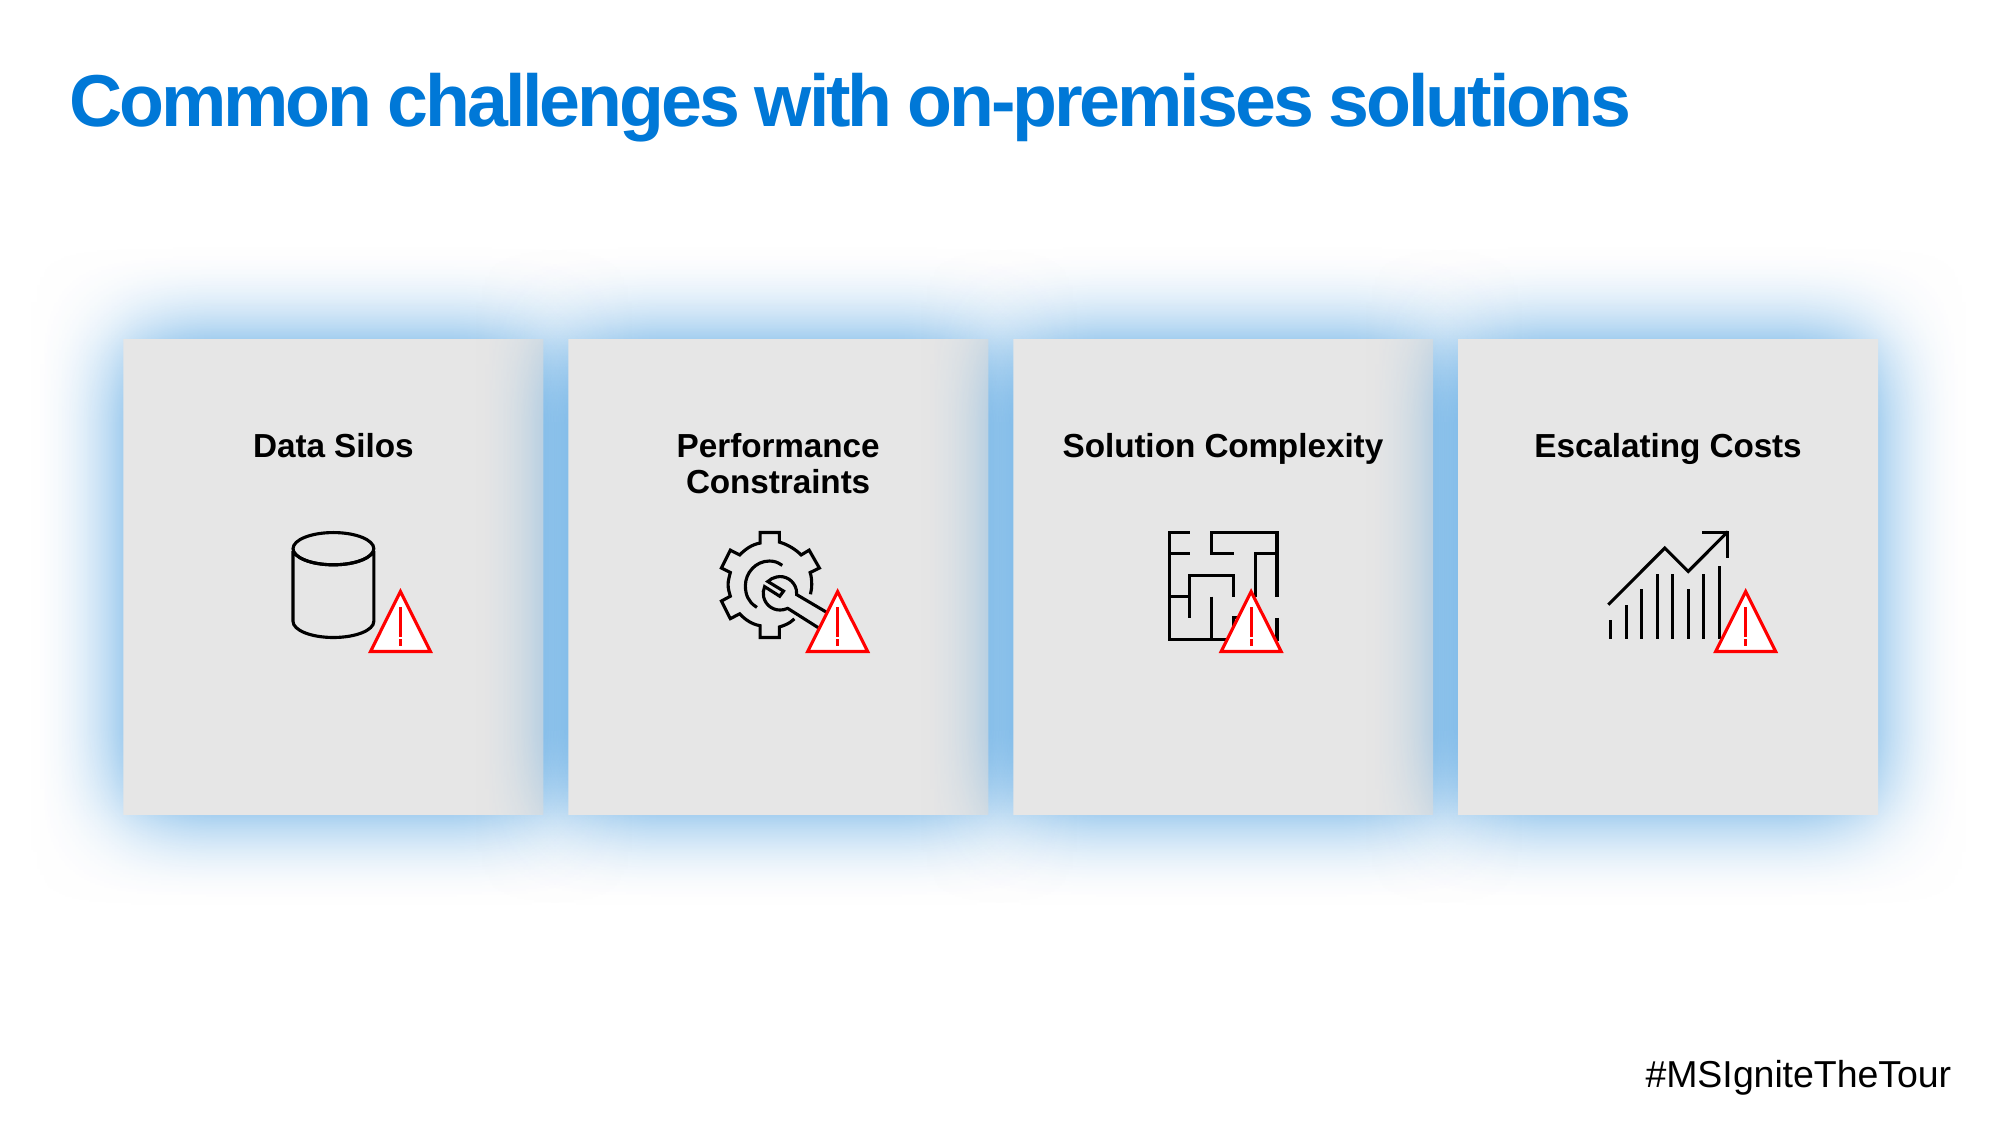

# Common challenges with on-premises solutions
Data Silos

Performance Constraints

Solution Complexity

Escalating Costs